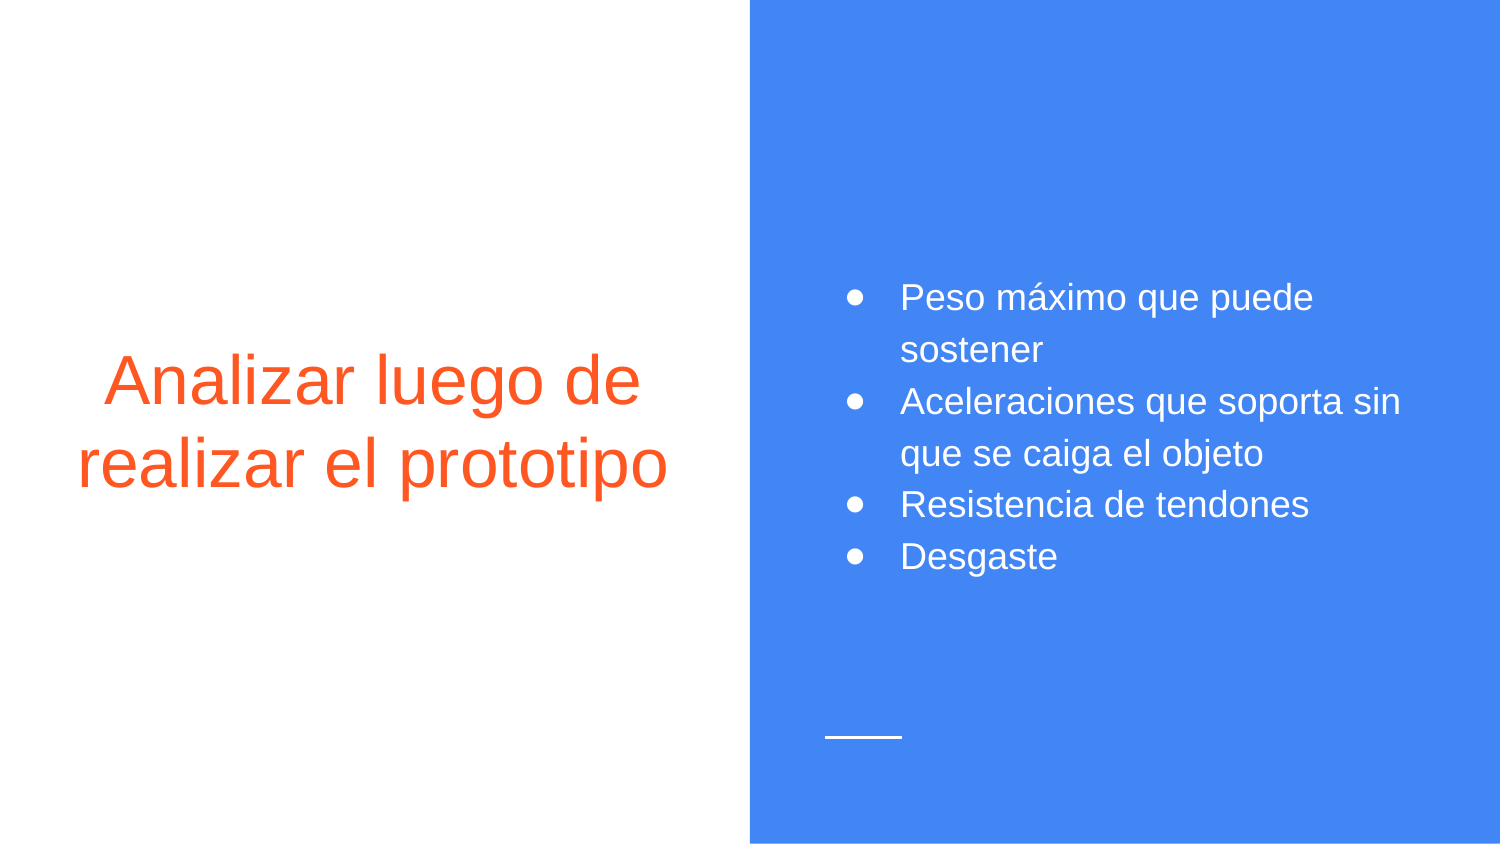

Peso máximo que puede sostener
Aceleraciones que soporta sin que se caiga el objeto
Resistencia de tendones
Desgaste
# Analizar luego de realizar el prototipo